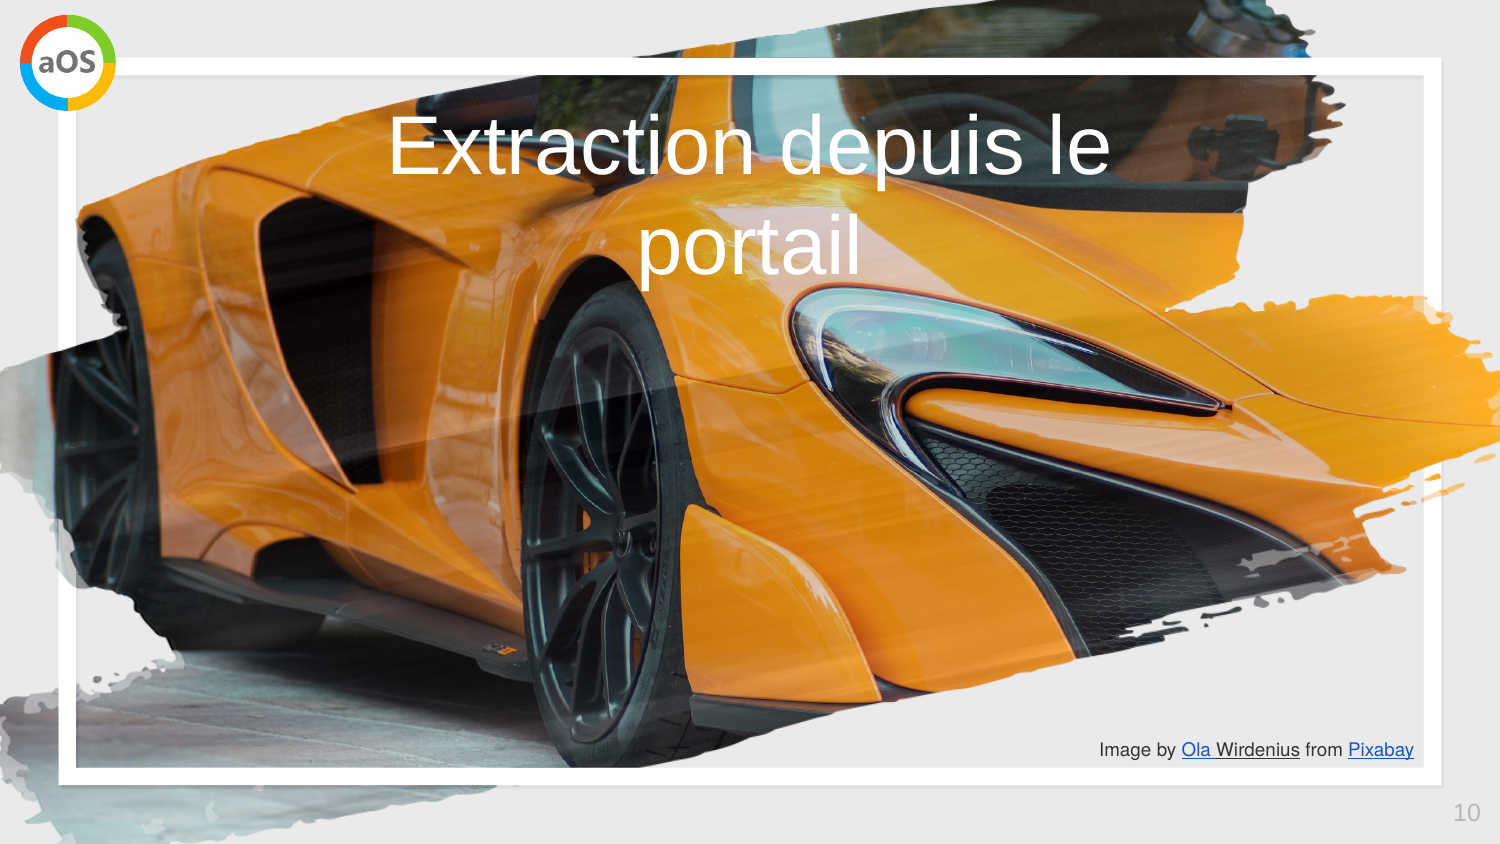

Extraction depuis le portail
Image by Ola Wirdenius from Pixabay
10